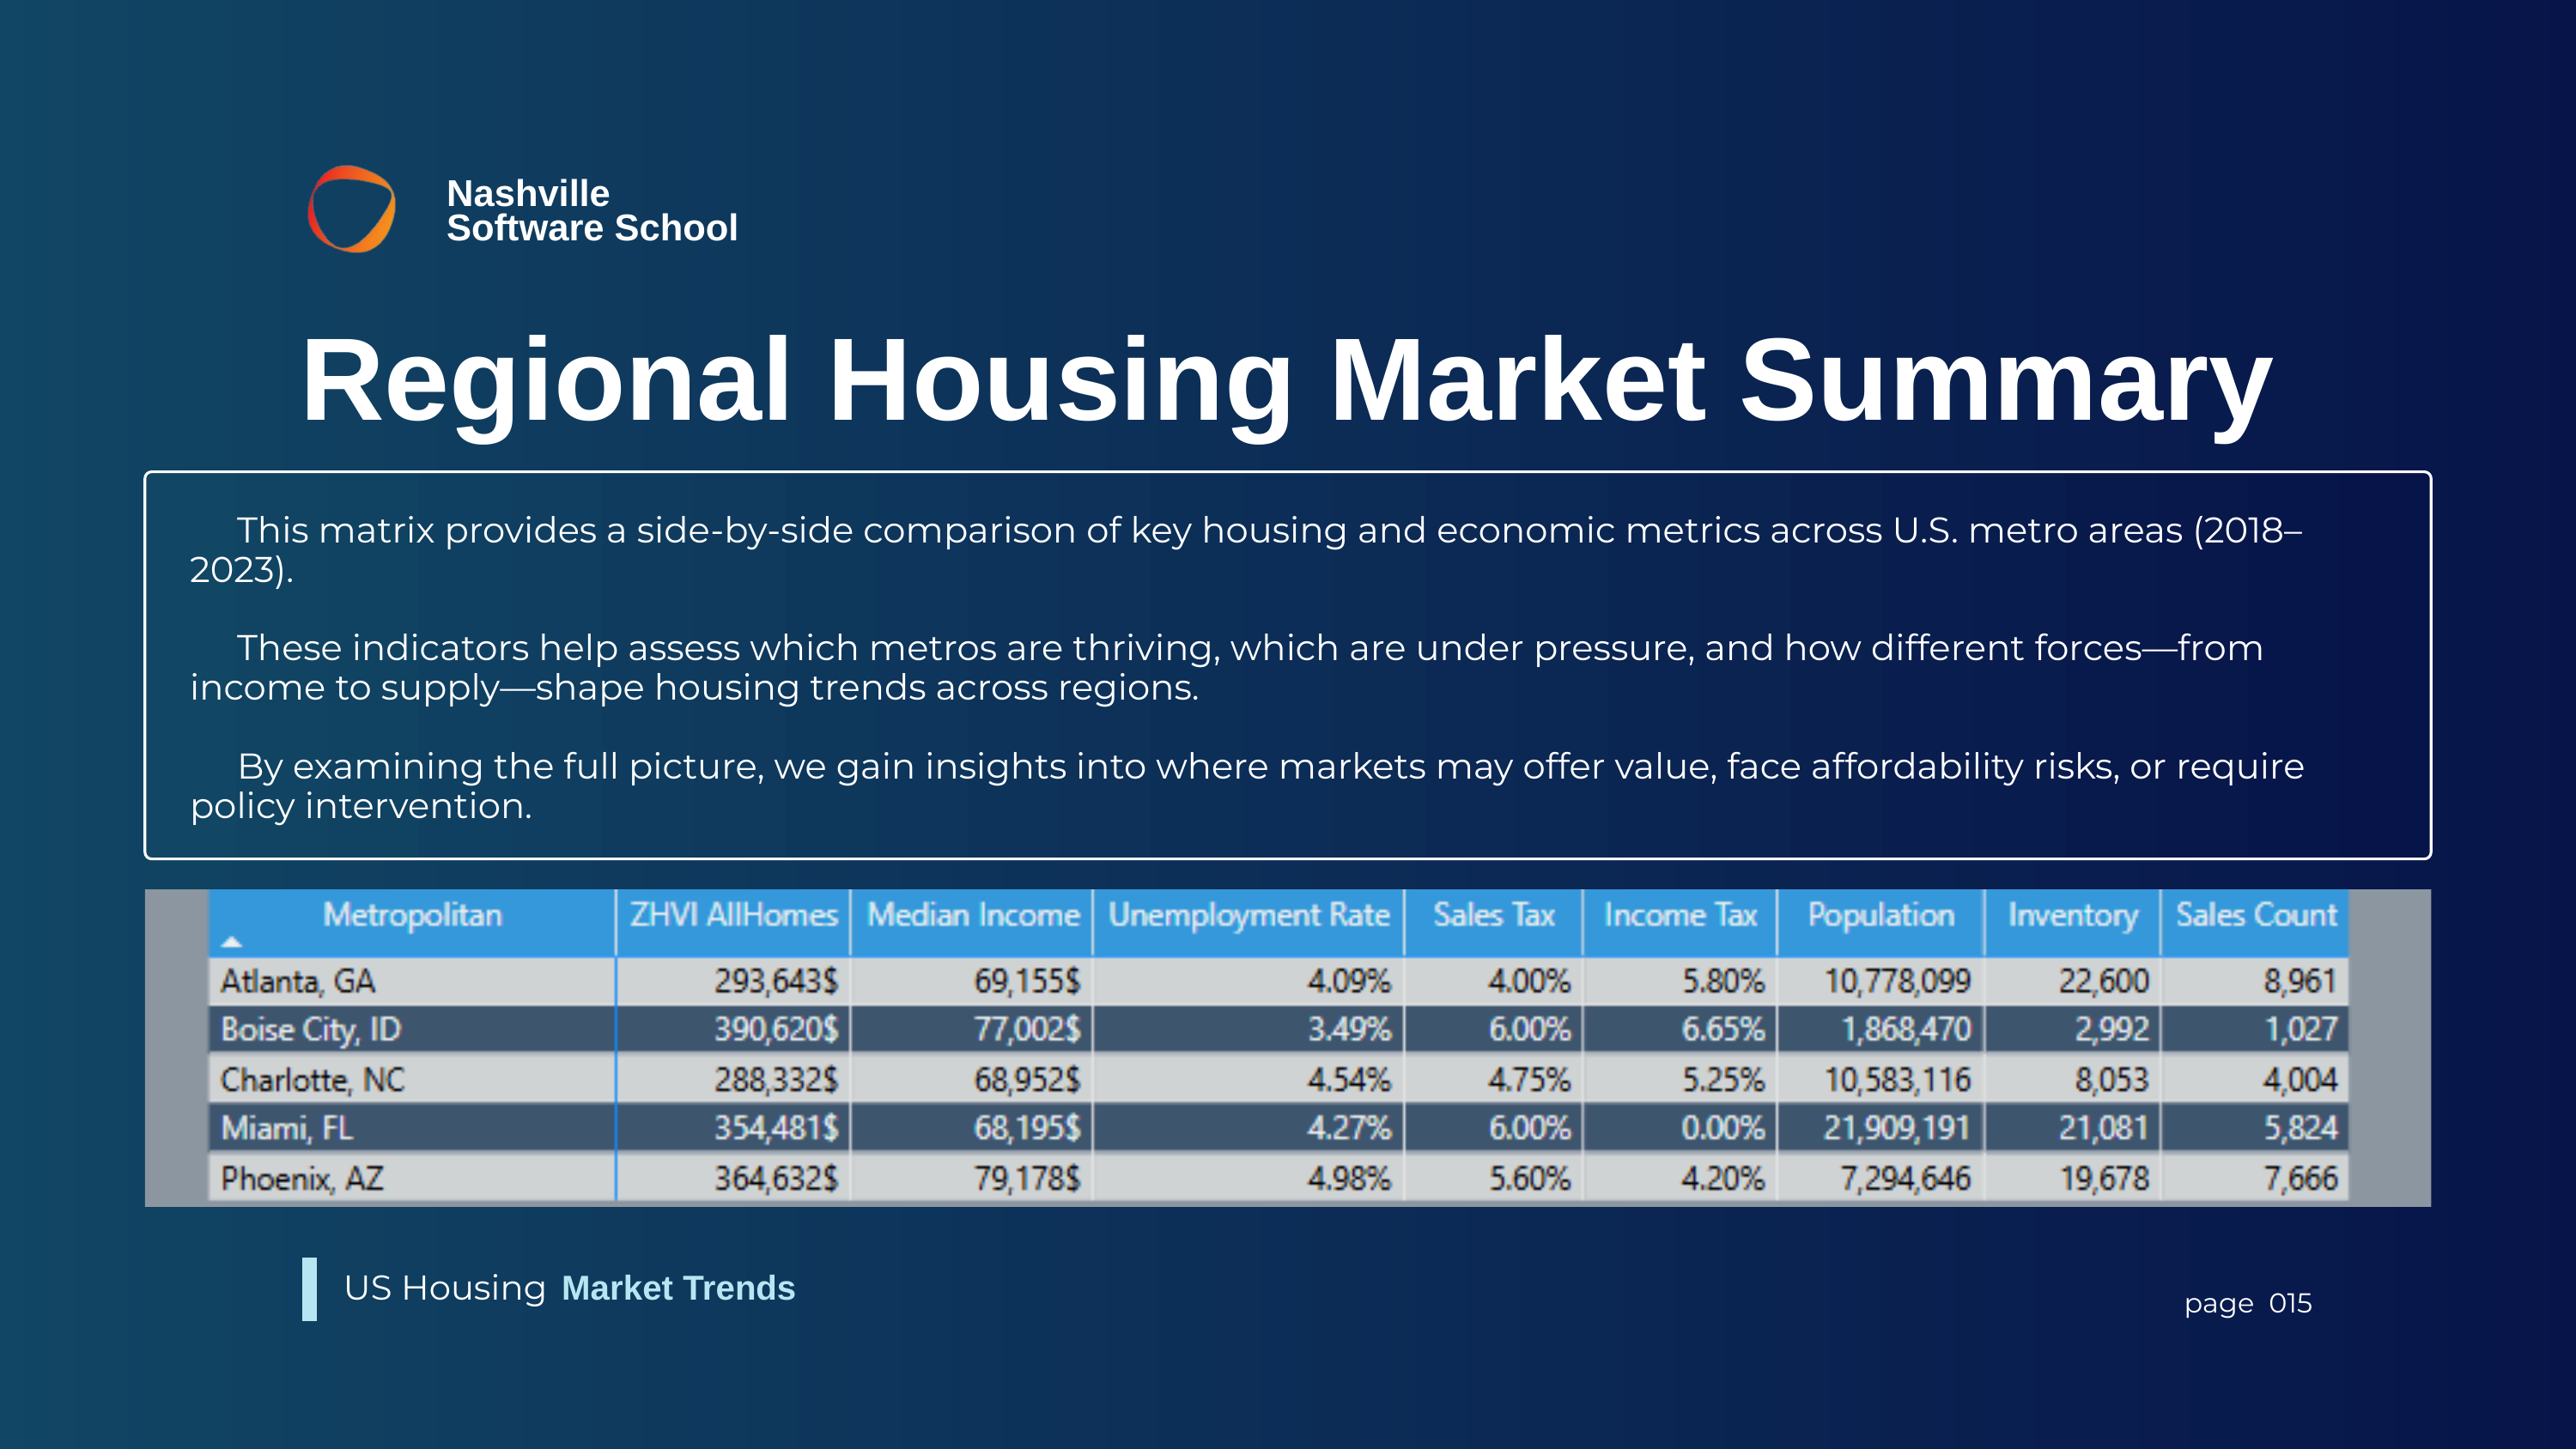

Nashville Software School
Regional Housing Market Summary

     This matrix provides a side-by-side comparison of key housing and economic metrics across U.S. metro areas (2018–2023).

     These indicators help assess which metros are thriving, which are under pressure, and how different forces—from income to supply—shape housing trends across regions.

     By examining the full picture, we gain insights into where markets may offer value, face affordability risks, or require policy intervention.

Market Trends
US Housing
page  015